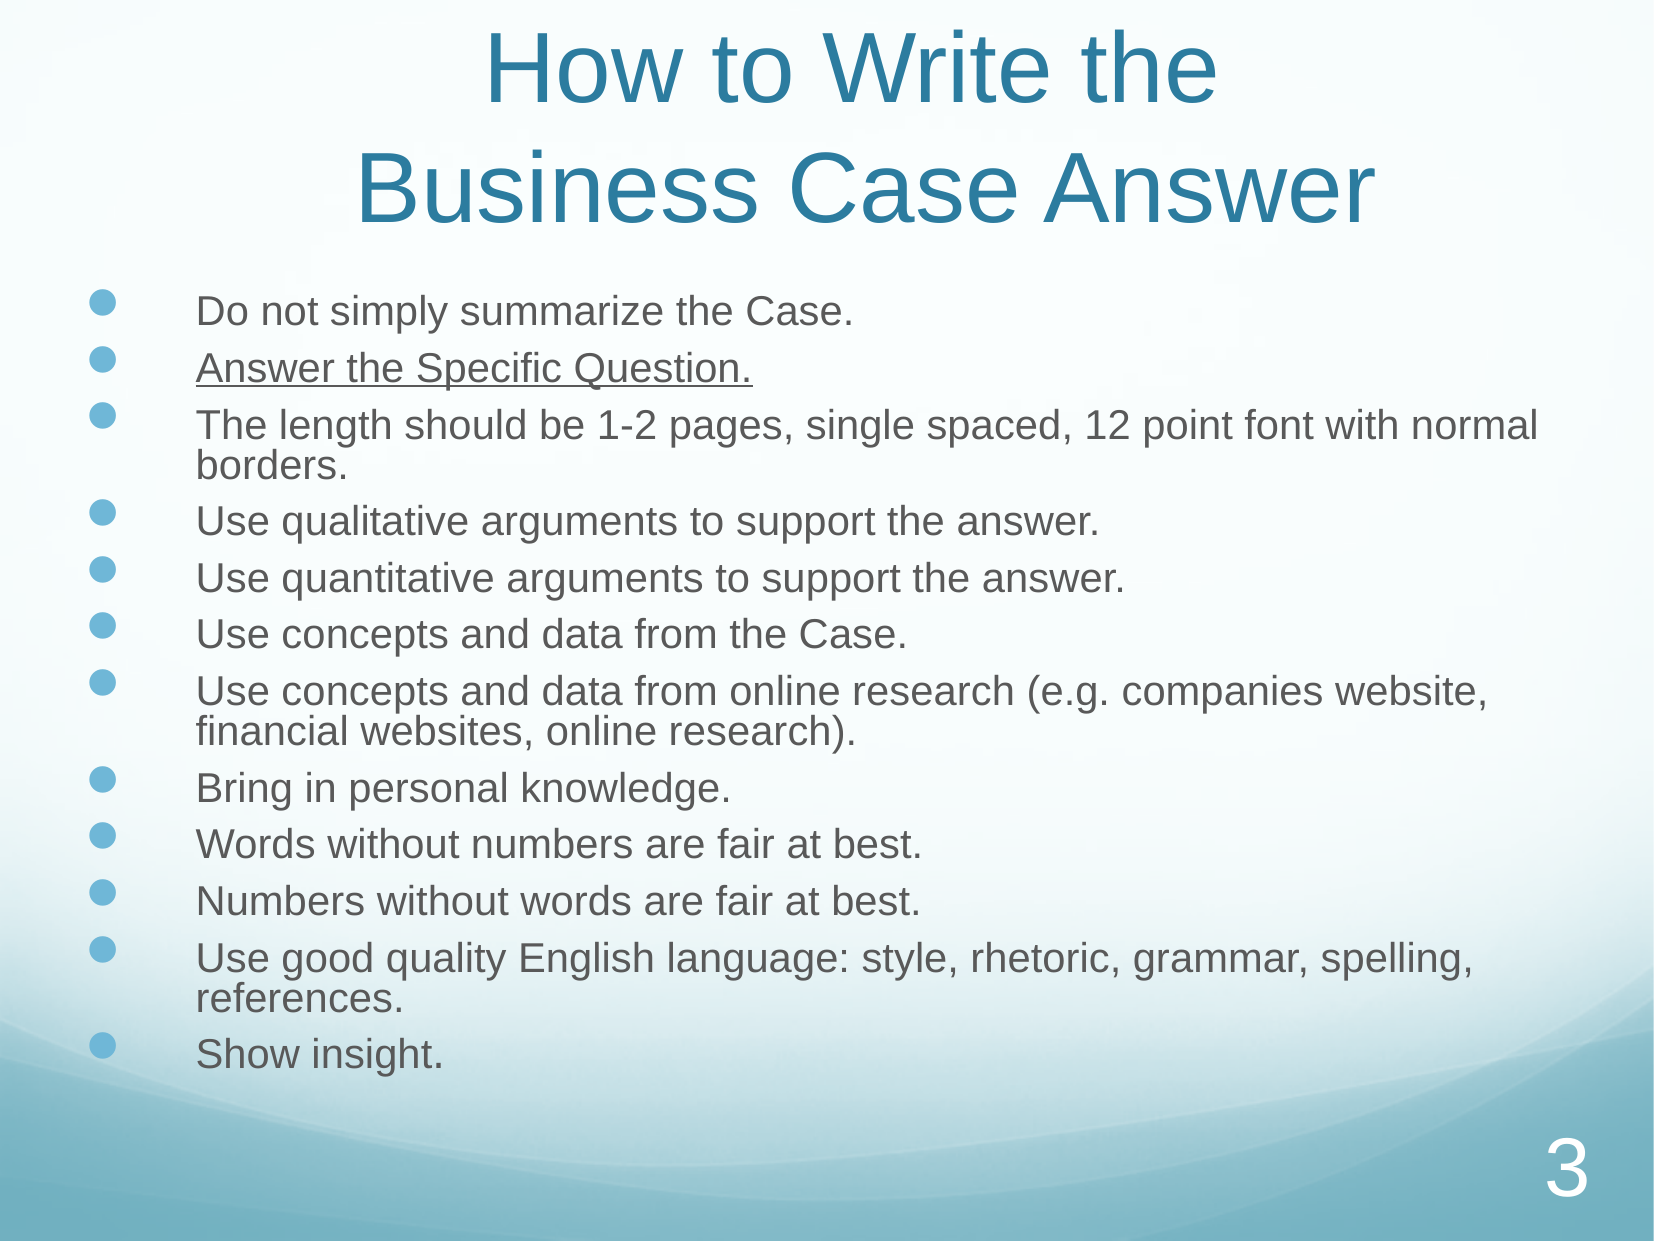

# How to Write the Business Case Answer
Do not simply summarize the Case.
Answer the Specific Question.
The length should be 1-2 pages, single spaced, 12 point font with normal borders.
Use qualitative arguments to support the answer.
Use quantitative arguments to support the answer.
Use concepts and data from the Case.
Use concepts and data from online research (e.g. companies website, financial websites, online research).
Bring in personal knowledge.
Words without numbers are fair at best.
Numbers without words are fair at best.
Use good quality English language: style, rhetoric, grammar, spelling, references.
Show insight.

3